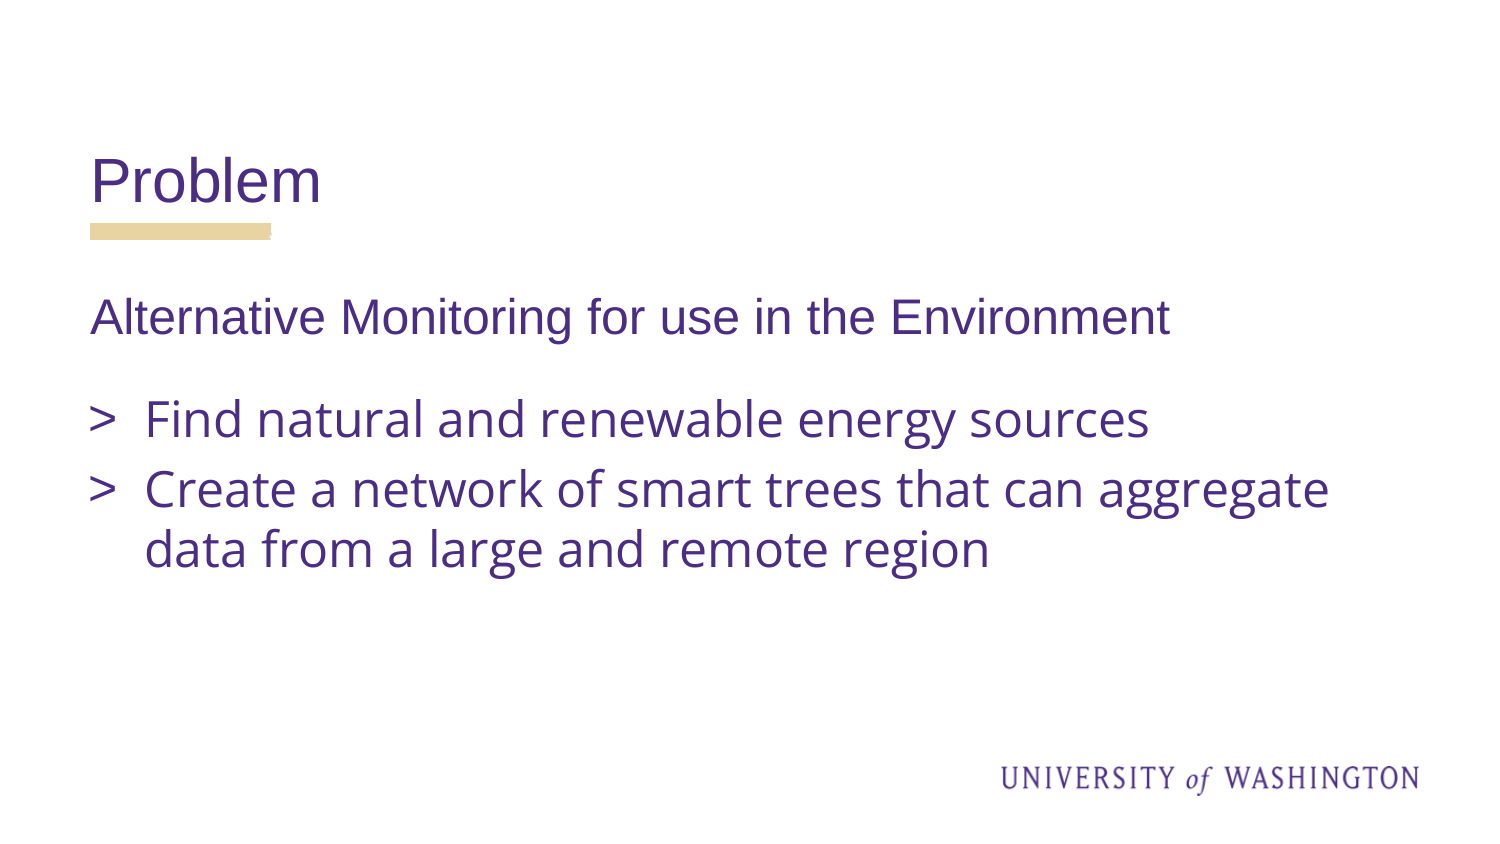

Problem
Alternative Monitoring for use in the Environment
Find natural and renewable energy sources
Create a network of smart trees that can aggregate data from a large and remote region